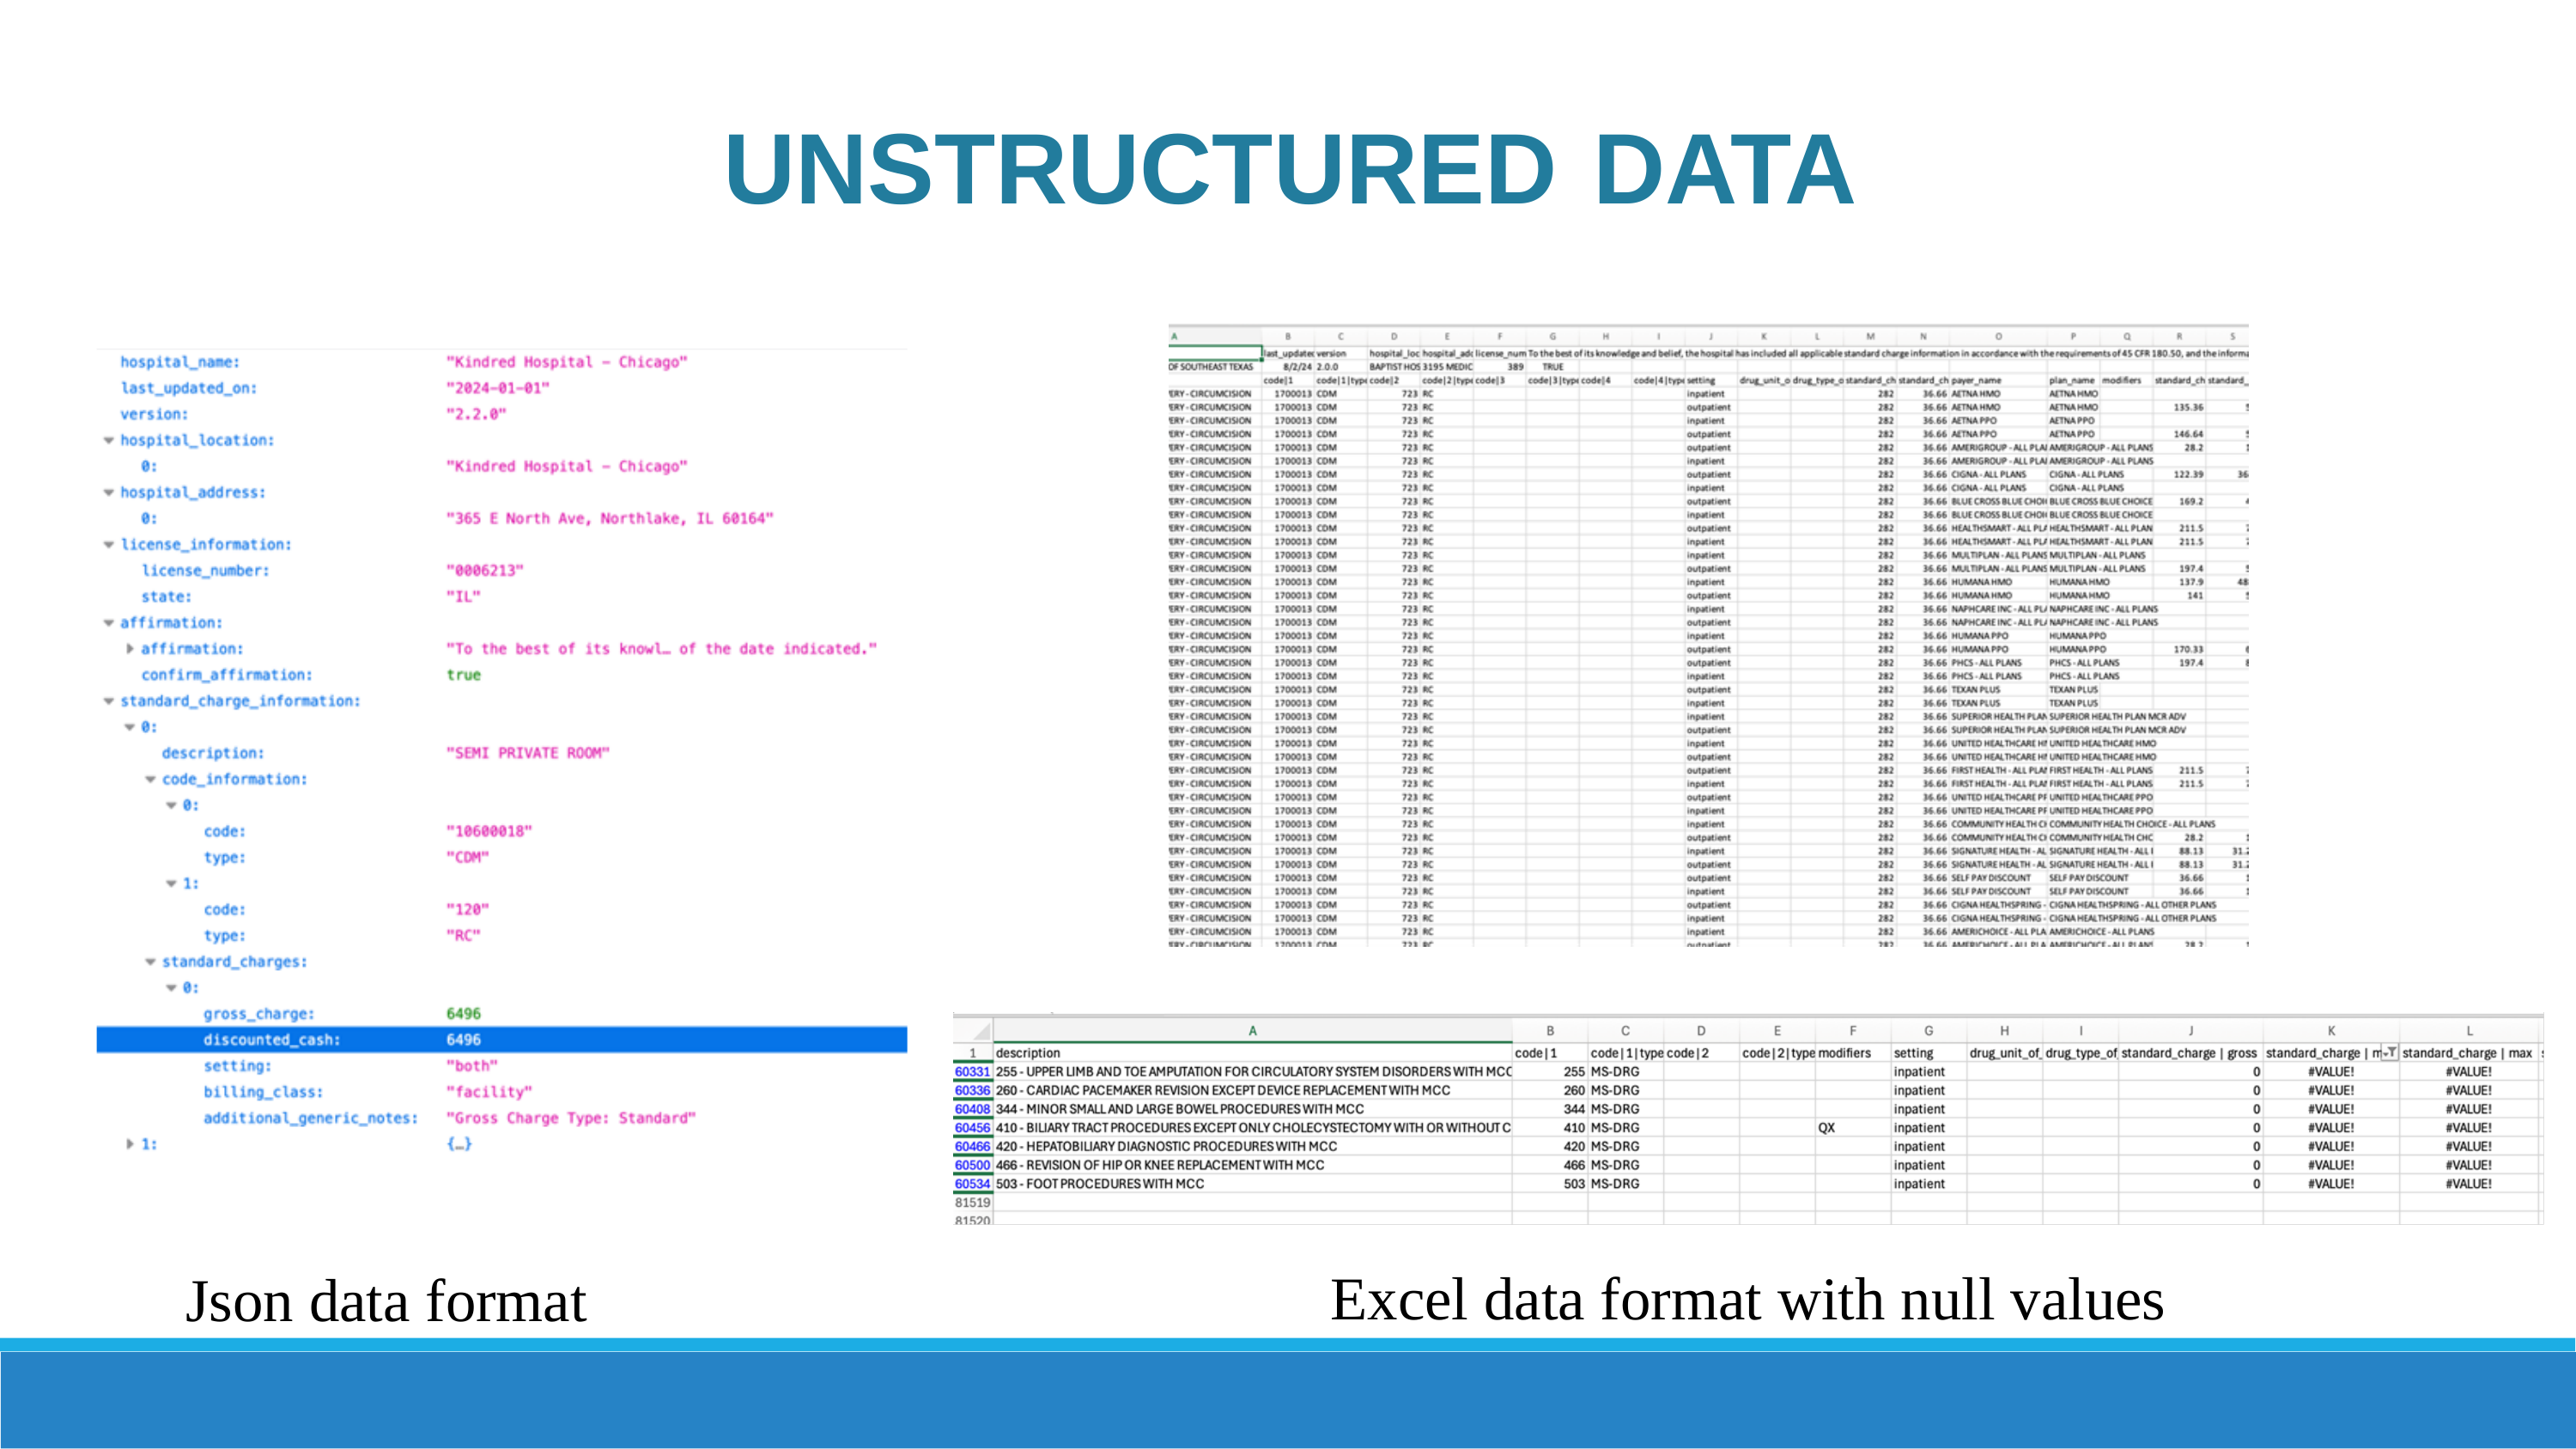

UNSTRUCTURED DATA

Excel data format with null values
Json data format